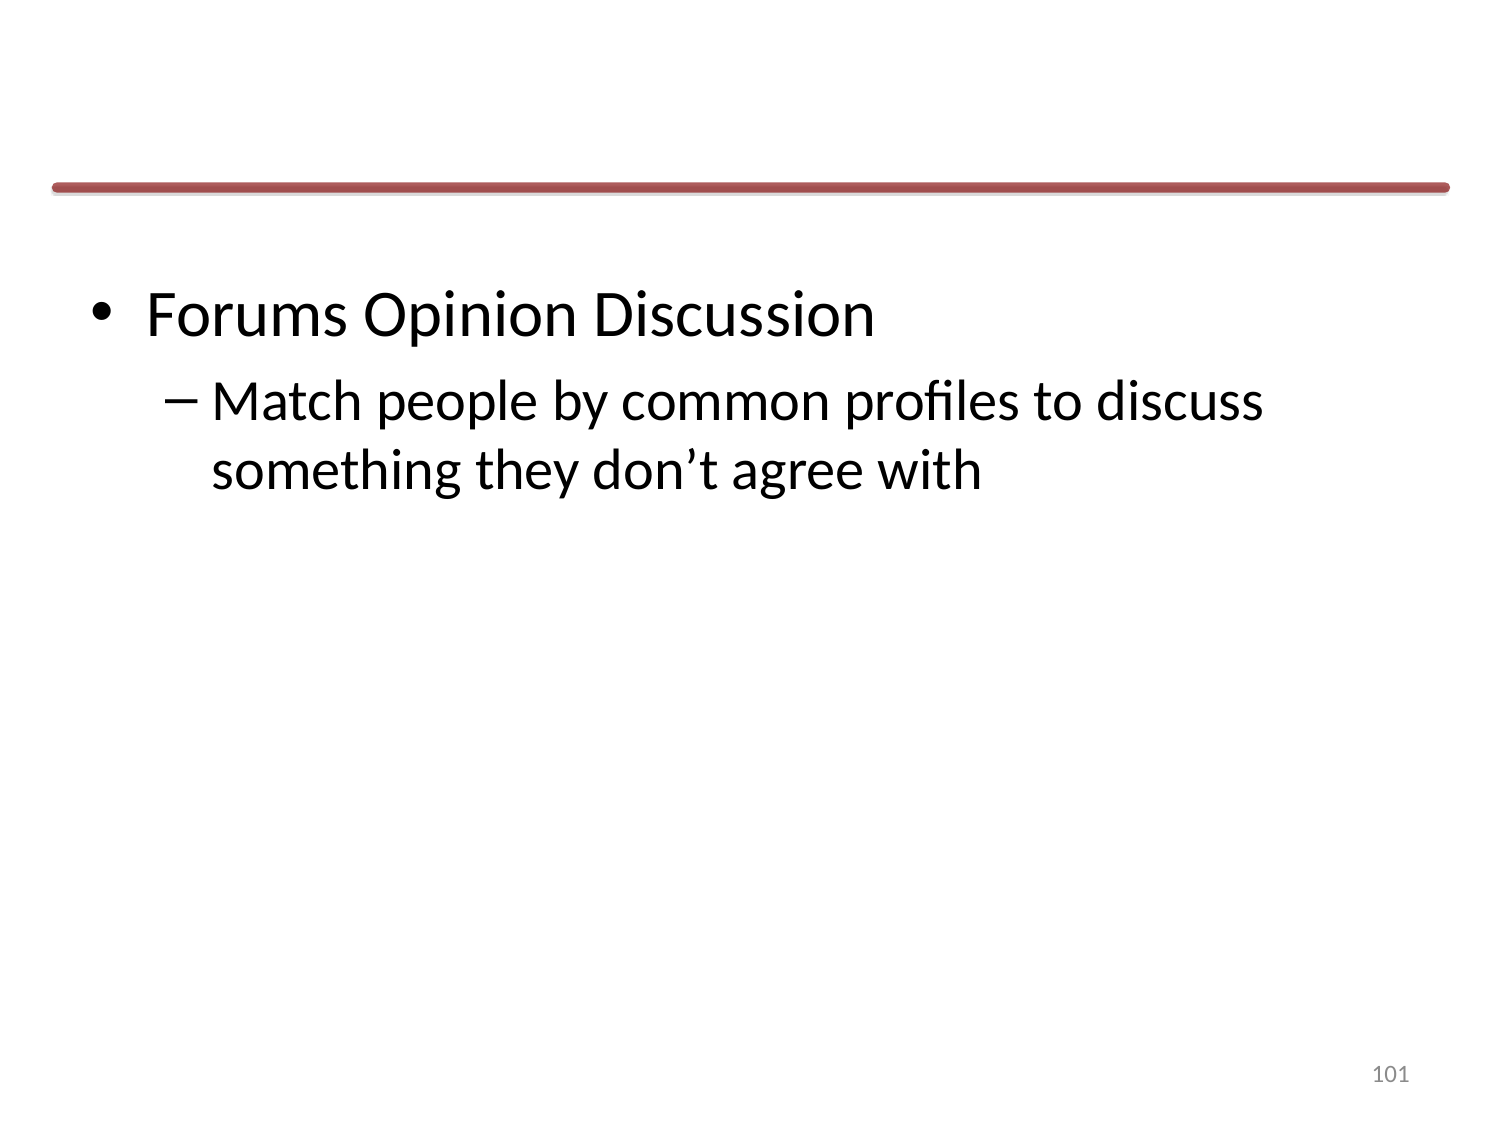

#
Forums Opinion Discussion
Match people by common profiles to discuss something they don’t agree with

101